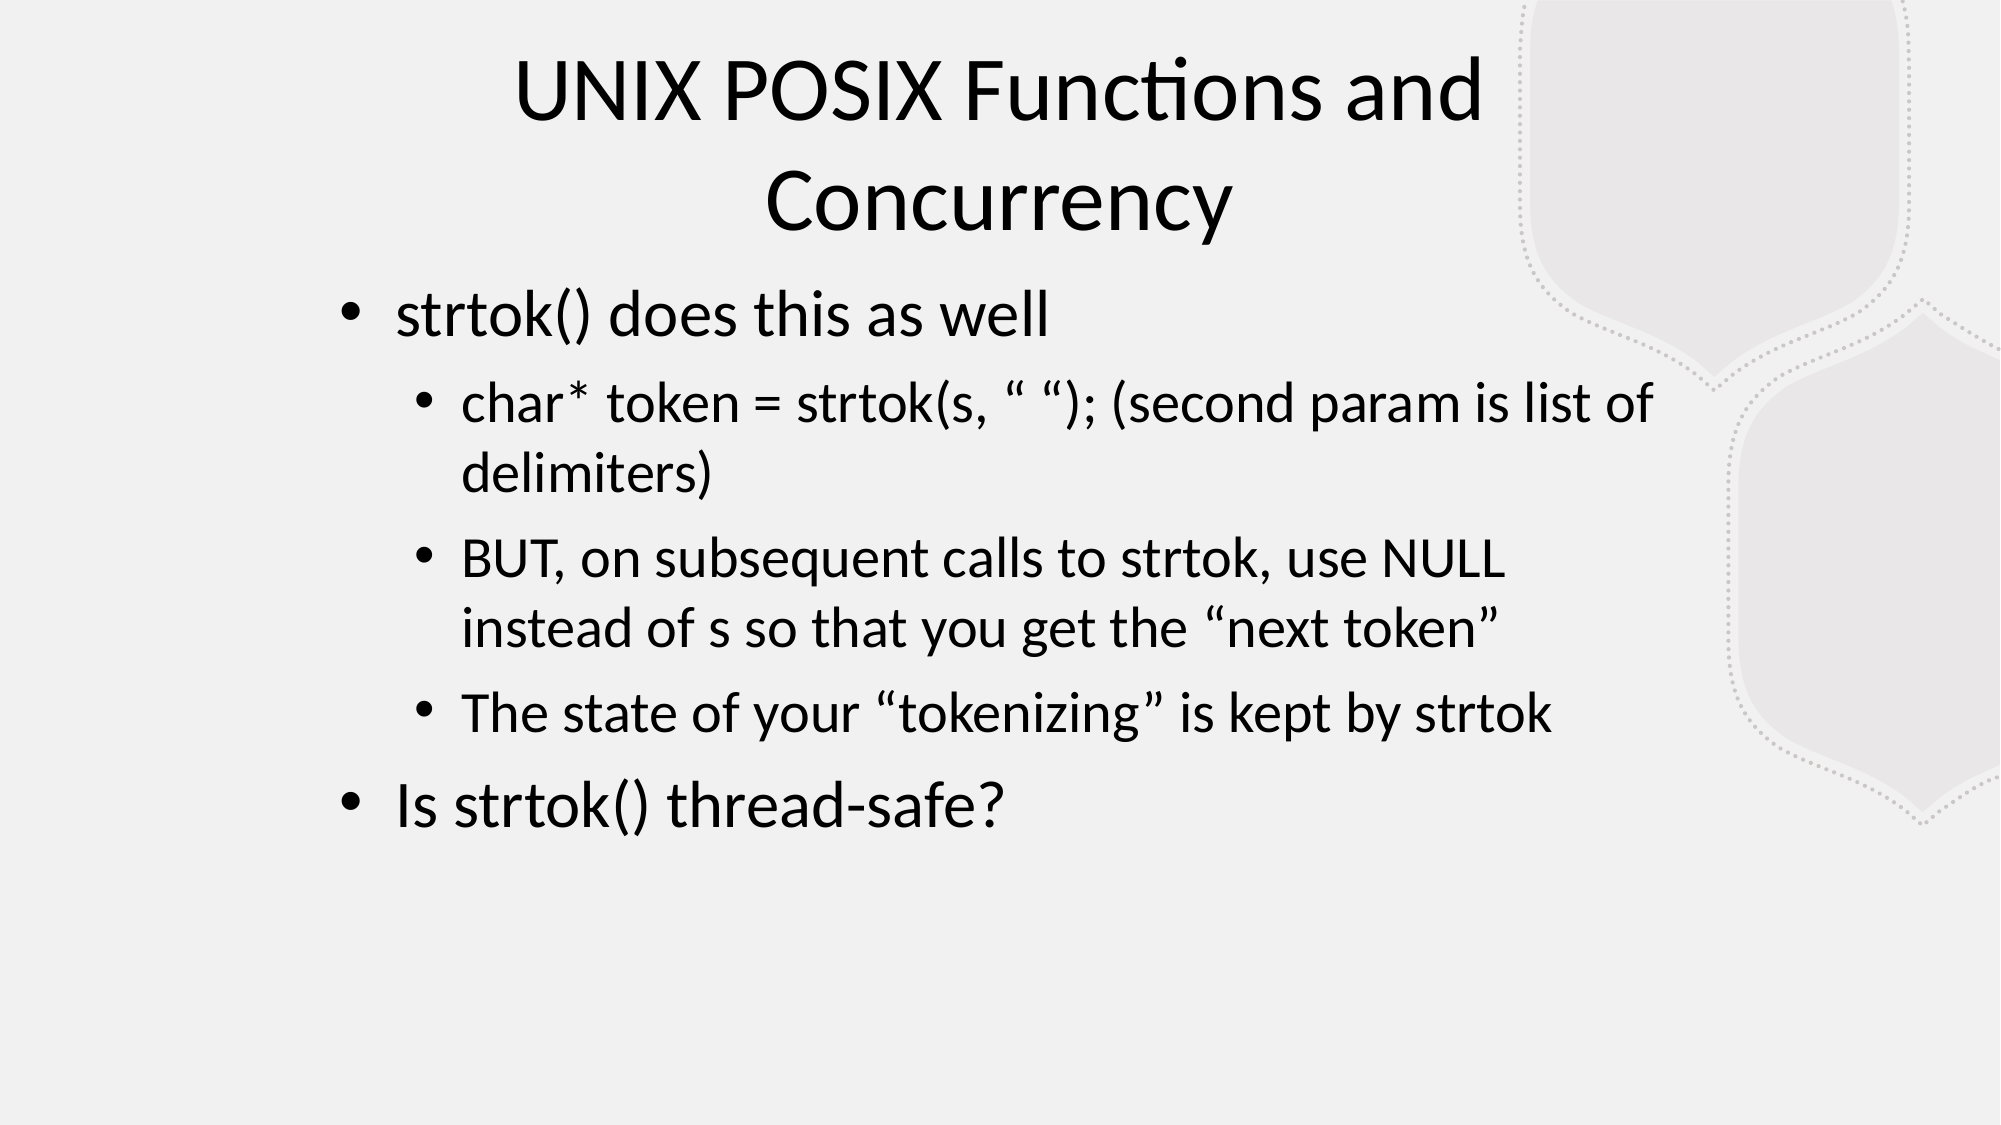

UNIX POSIX Functions and Concurrency
strtok() does this as well
char* token = strtok(s, “ “); (second param is list of delimiters)
BUT, on subsequent calls to strtok, use NULL instead of s so that you get the “next token”
The state of your “tokenizing” is kept by strtok
Is strtok() thread-safe?